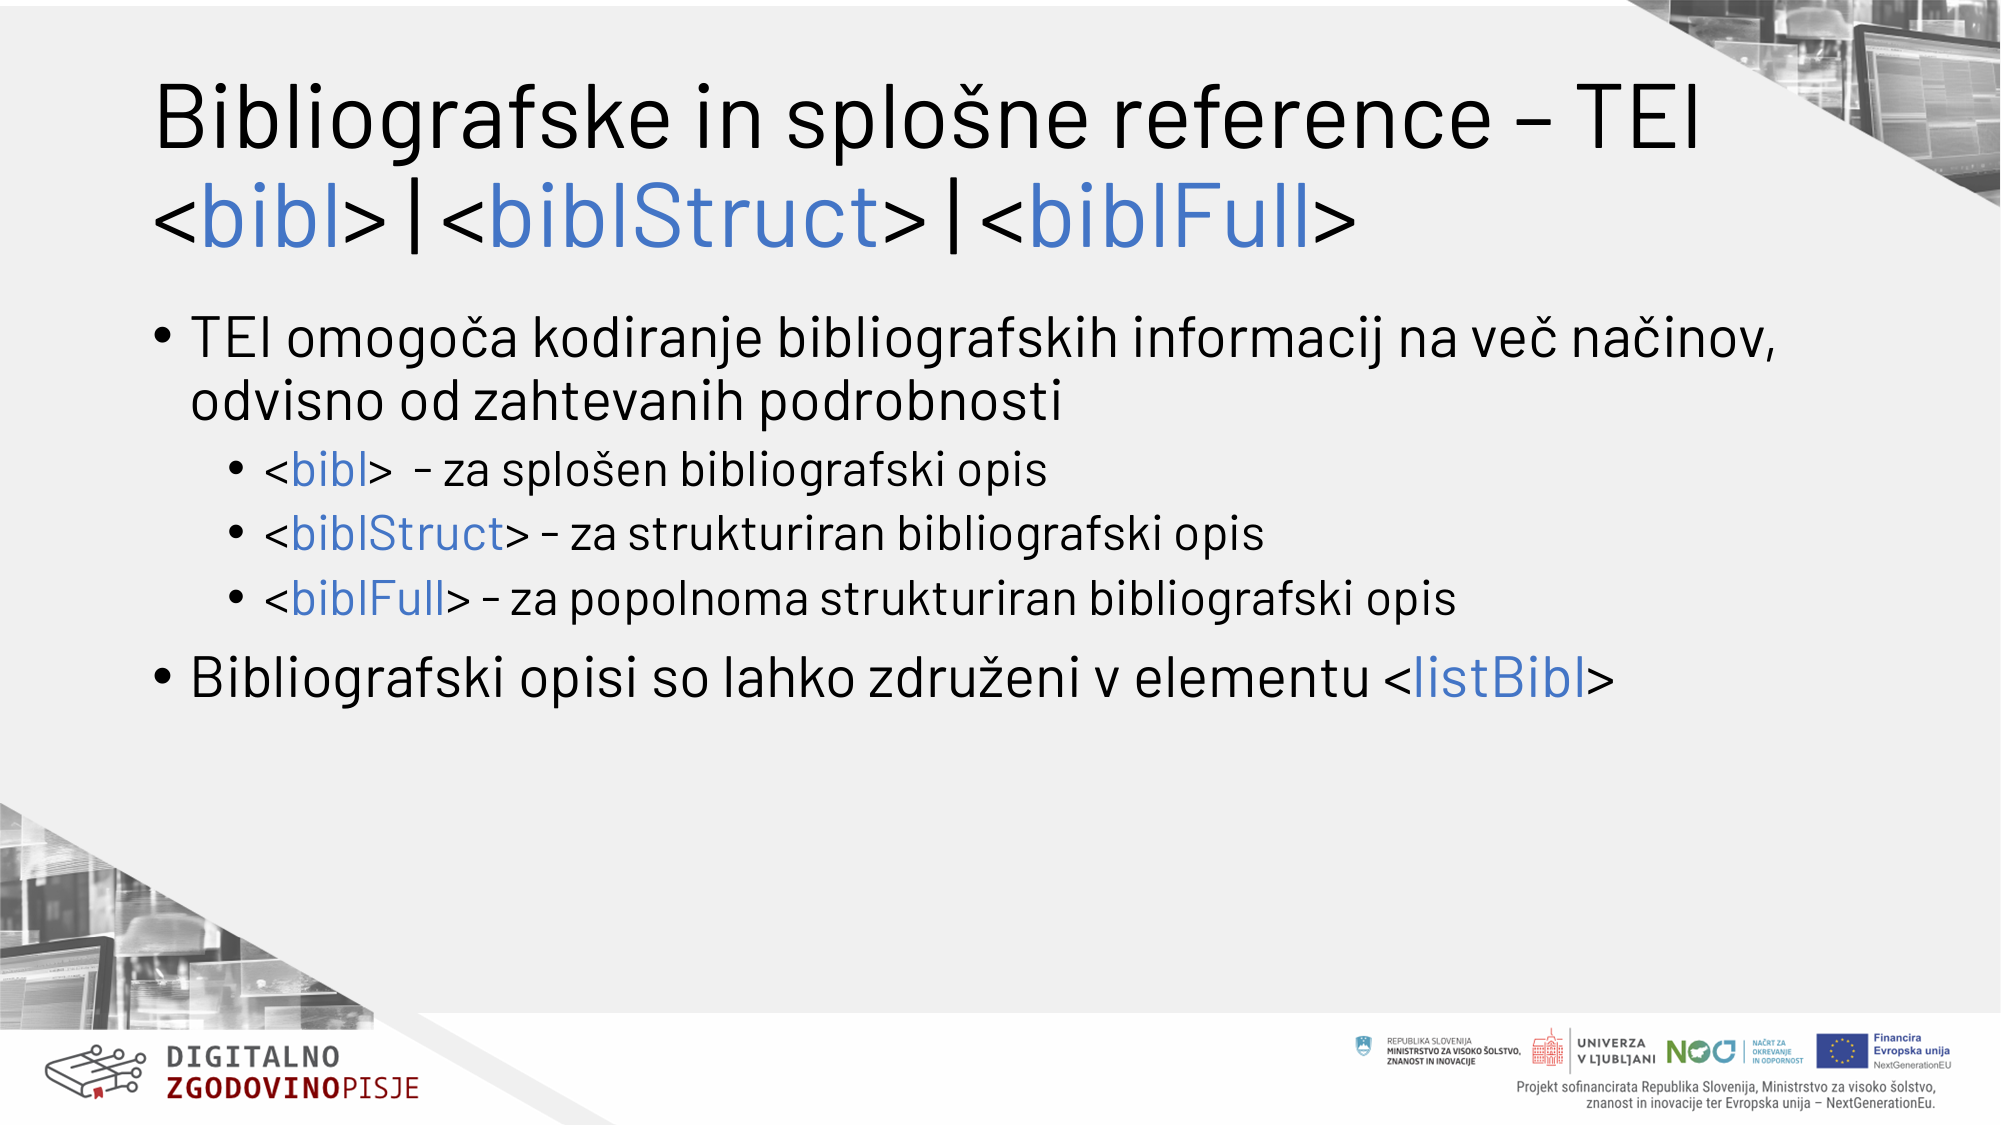

# Bibliografske in splošne reference – TEI <bibl> | <biblStruct> | <biblFull>
TEI omogoča kodiranje bibliografskih informacij na več načinov, odvisno od zahtevanih podrobnosti
<bibl>  - za splošen bibliografski opis
<biblStruct> - za strukturiran bibliografski opis
<biblFull> - za popolnoma strukturiran bibliografski opis
Bibliografski opisi so lahko združeni v elementu <listBibl>